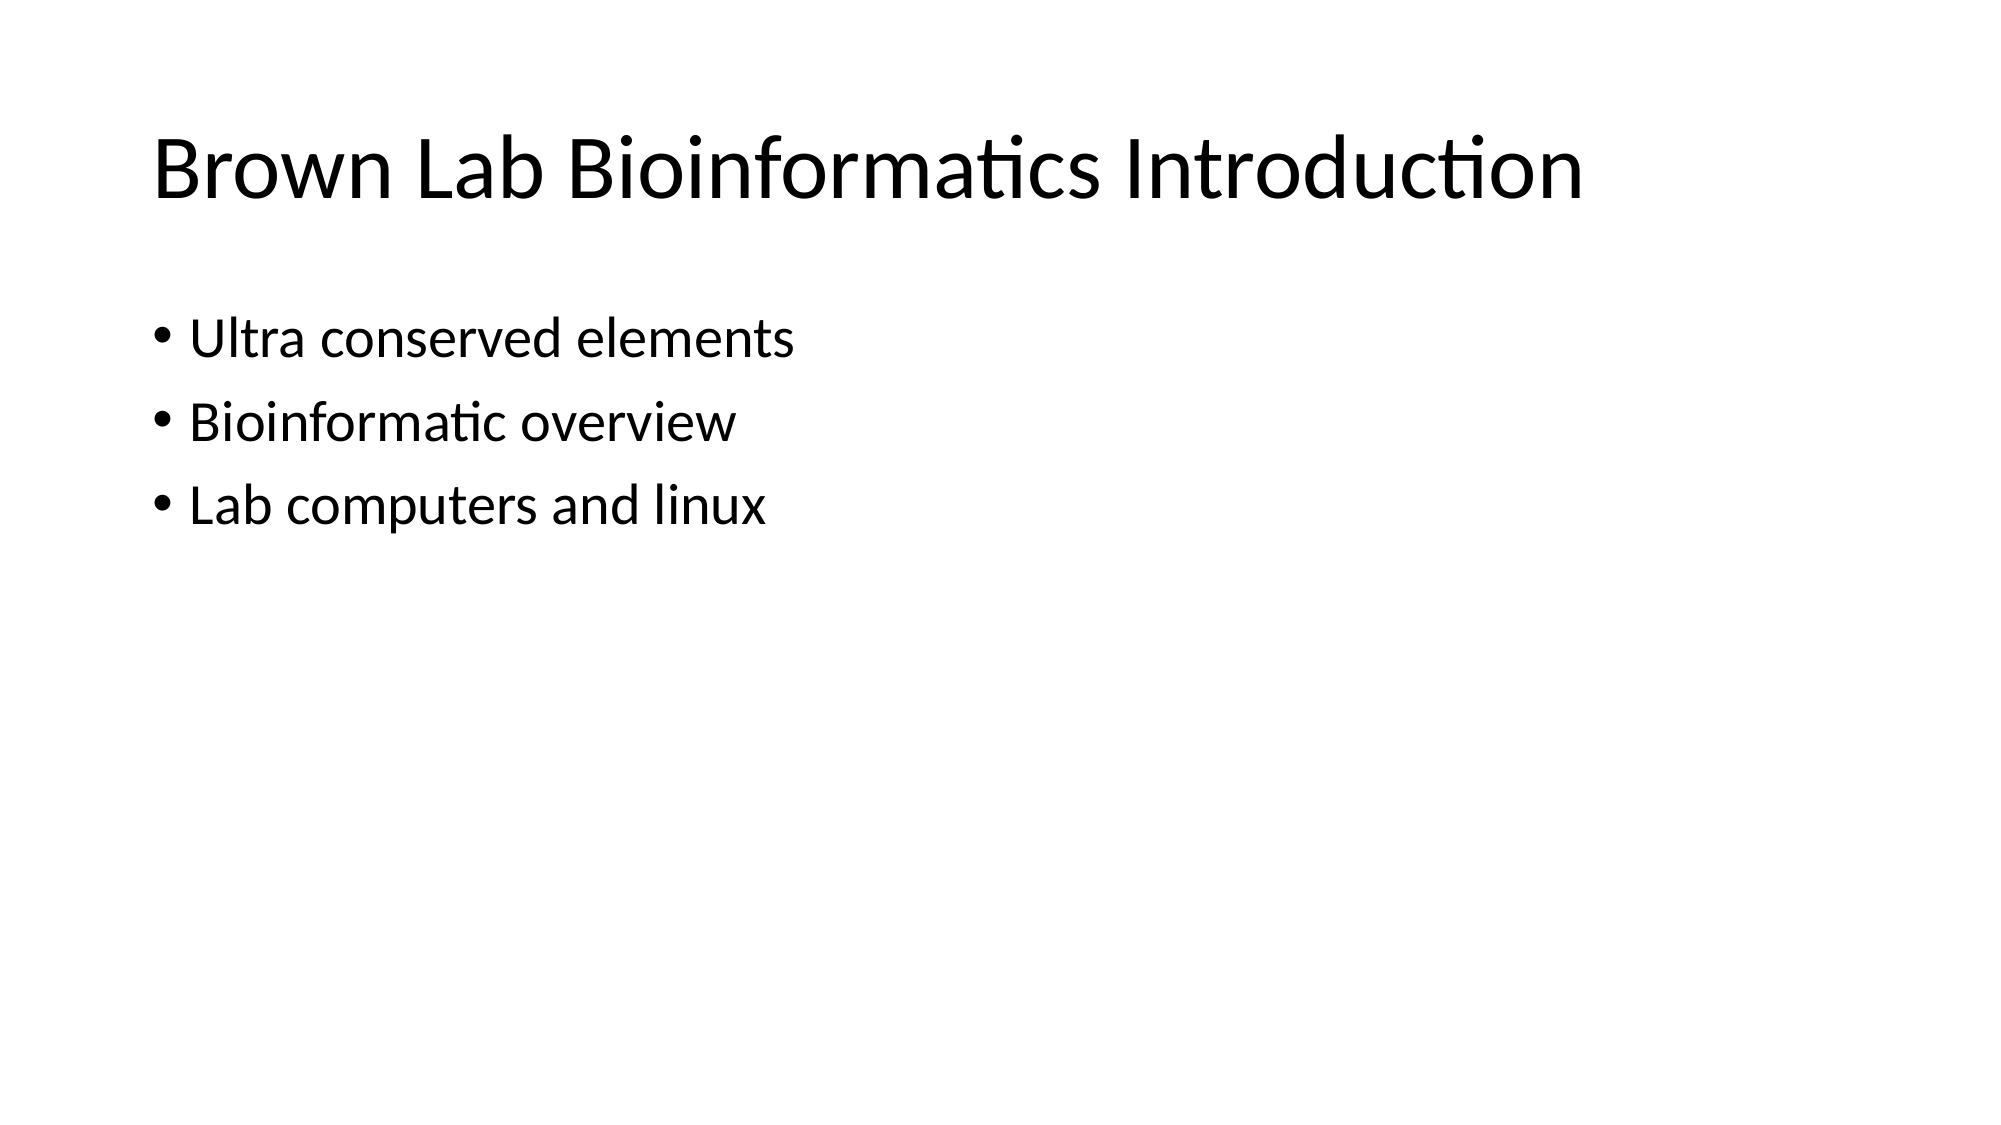

# Brown Lab Bioinformatics Introduction
Ultra conserved elements
Bioinformatic overview
Lab computers and linux